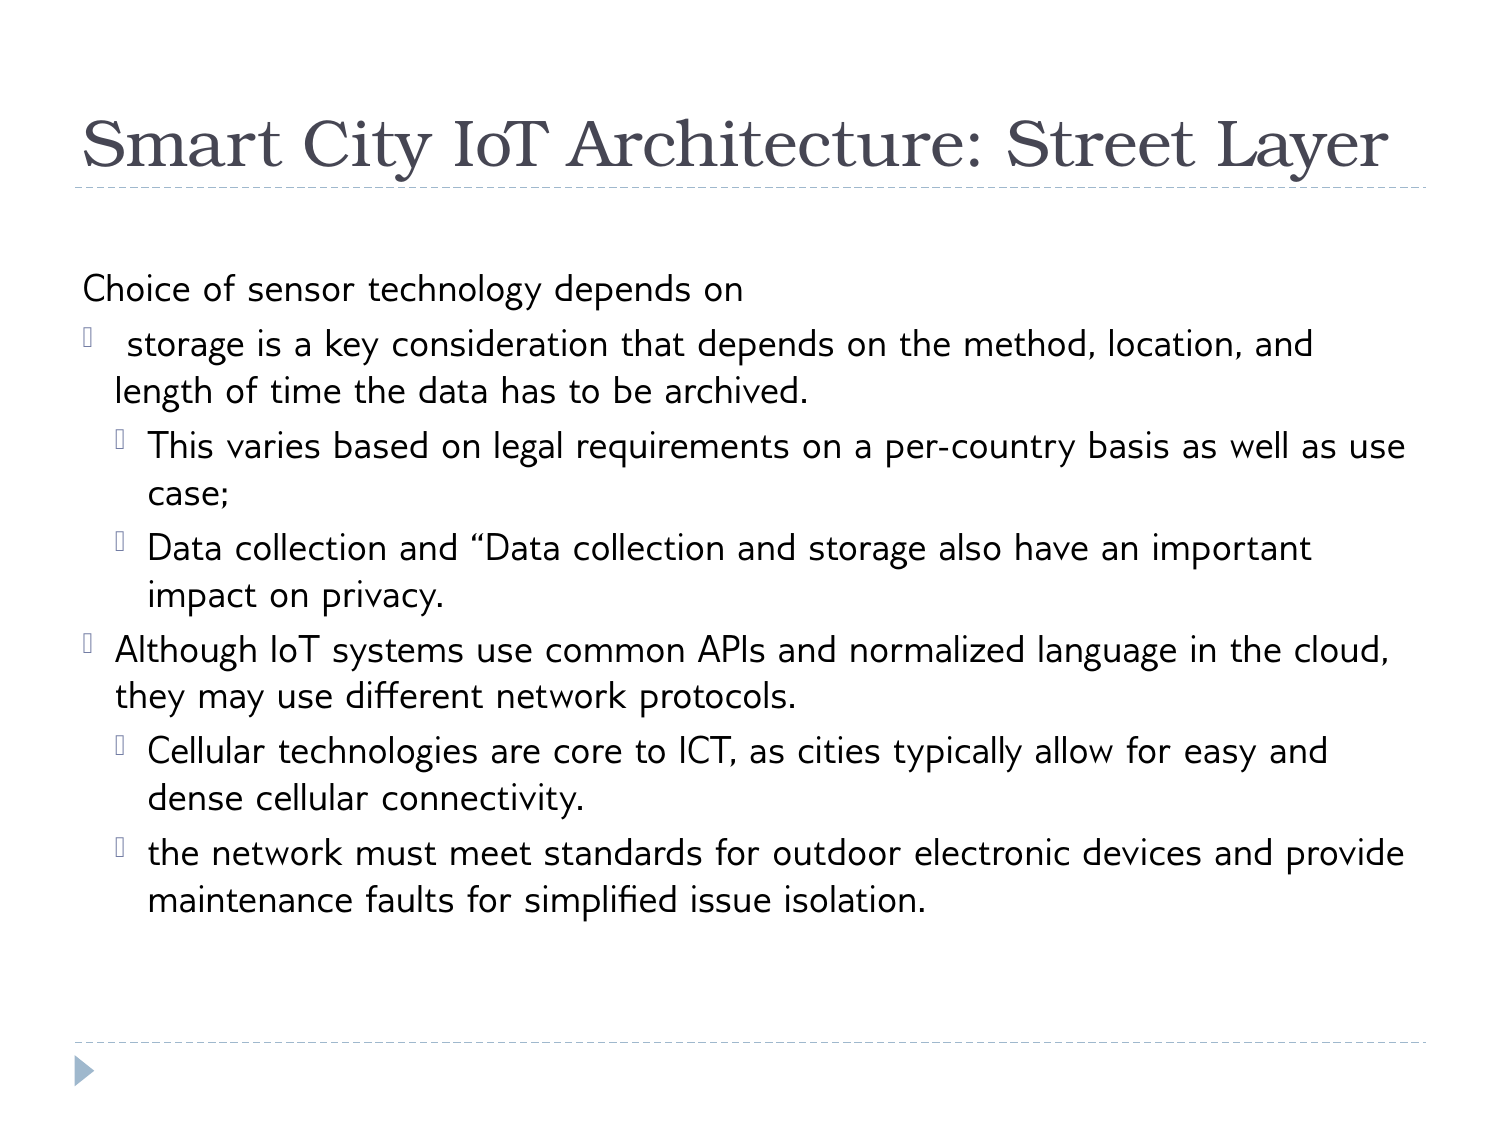

# Smart City IoT Architecture: Street Layer

Choice of sensor technology depends on
 storage is a key consideration that depends on the method, location, and length of time the data has to be archived.
This varies based on legal requirements on a per-country basis as well as use case;
Data collection and “Data collection and storage also have an important impact on privacy.
Although IoT systems use common APIs and normalized language in the cloud, they may use different network protocols.
Cellular technologies are core to ICT, as cities typically allow for easy and dense cellular connectivity.
the network must meet standards for outdoor electronic devices and provide maintenance faults for simplified issue isolation.